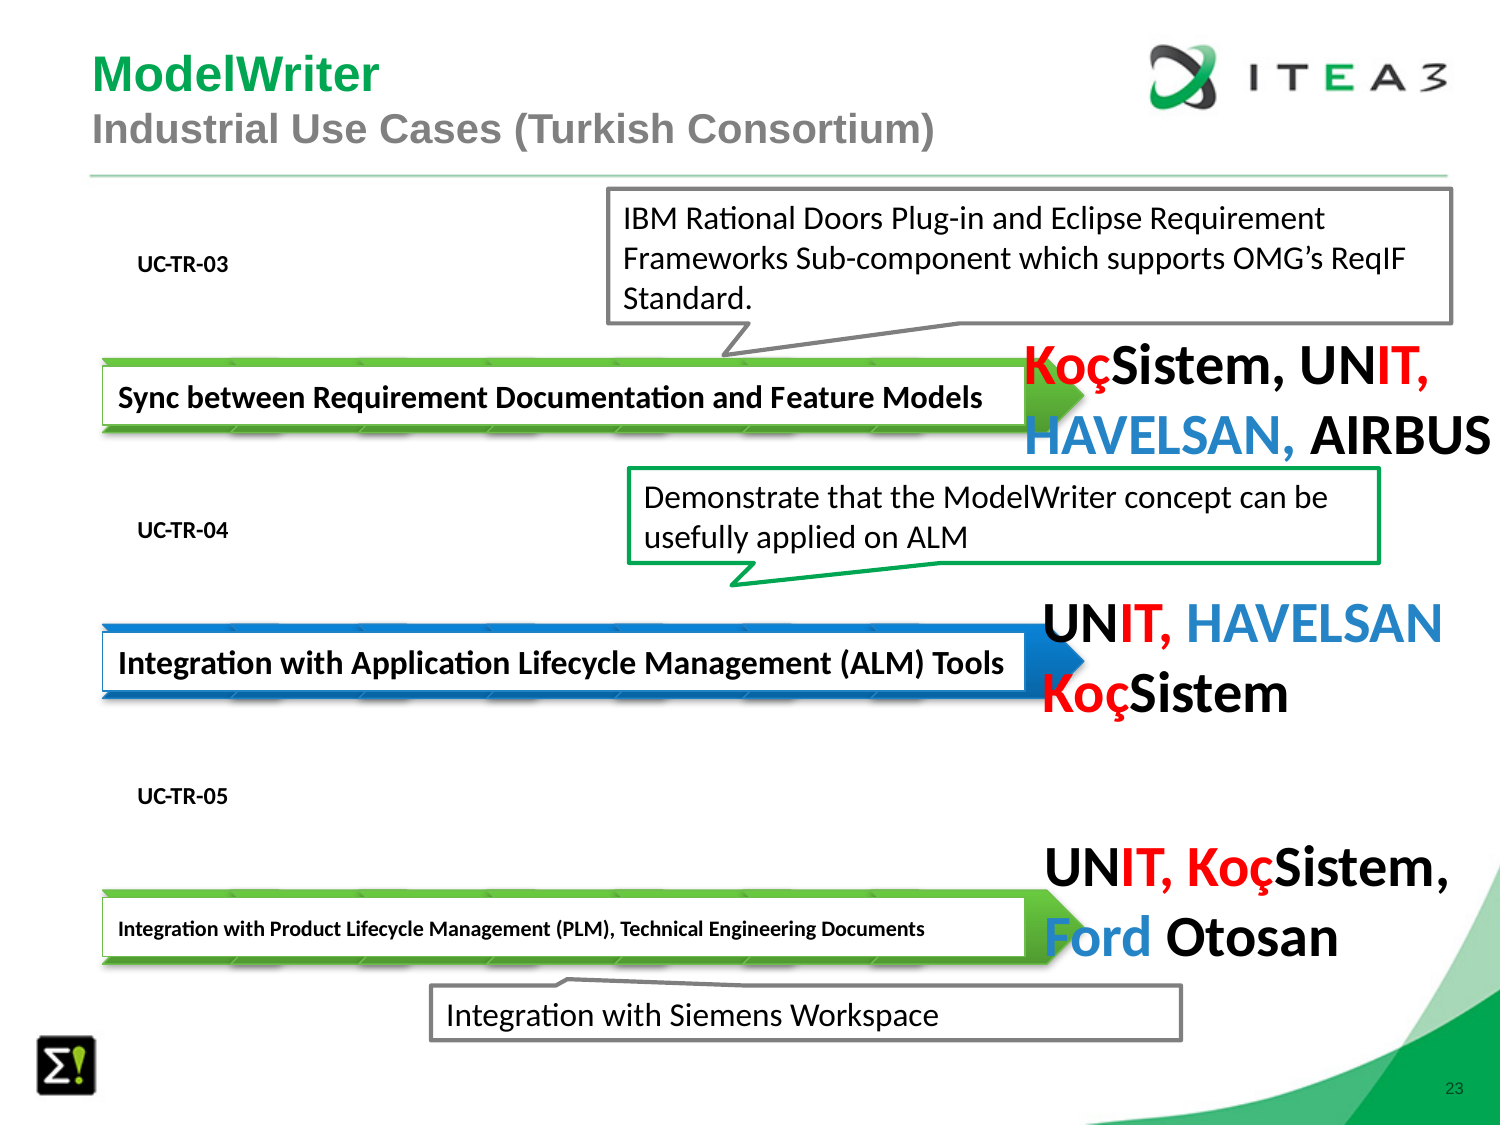

# ModelWriter Industrial Use Cases (Turkish Consortium)
IBM Rational Doors Plug-in and Eclipse Requirement Frameworks Sub-component which supports OMG’s ReqIF Standard.
UC-TR-03
Sync between Requirement Documentation and Feature Models
UC-TR-04
Integration with Application Lifecycle Management (ALM) Tools
UC-TR-05
Integration with Product Lifecycle Management (PLM), Technical Engineering Documents
KoçSistem, UNIT,
HAVELSAN, AIRBUS
Demonstrate that the ModelWriter concept can be usefully applied on ALM
UNIT, HAVELSAN
KoçSistem
UNIT, KoçSistem, Ford Otosan
Integration with Siemens Workspace